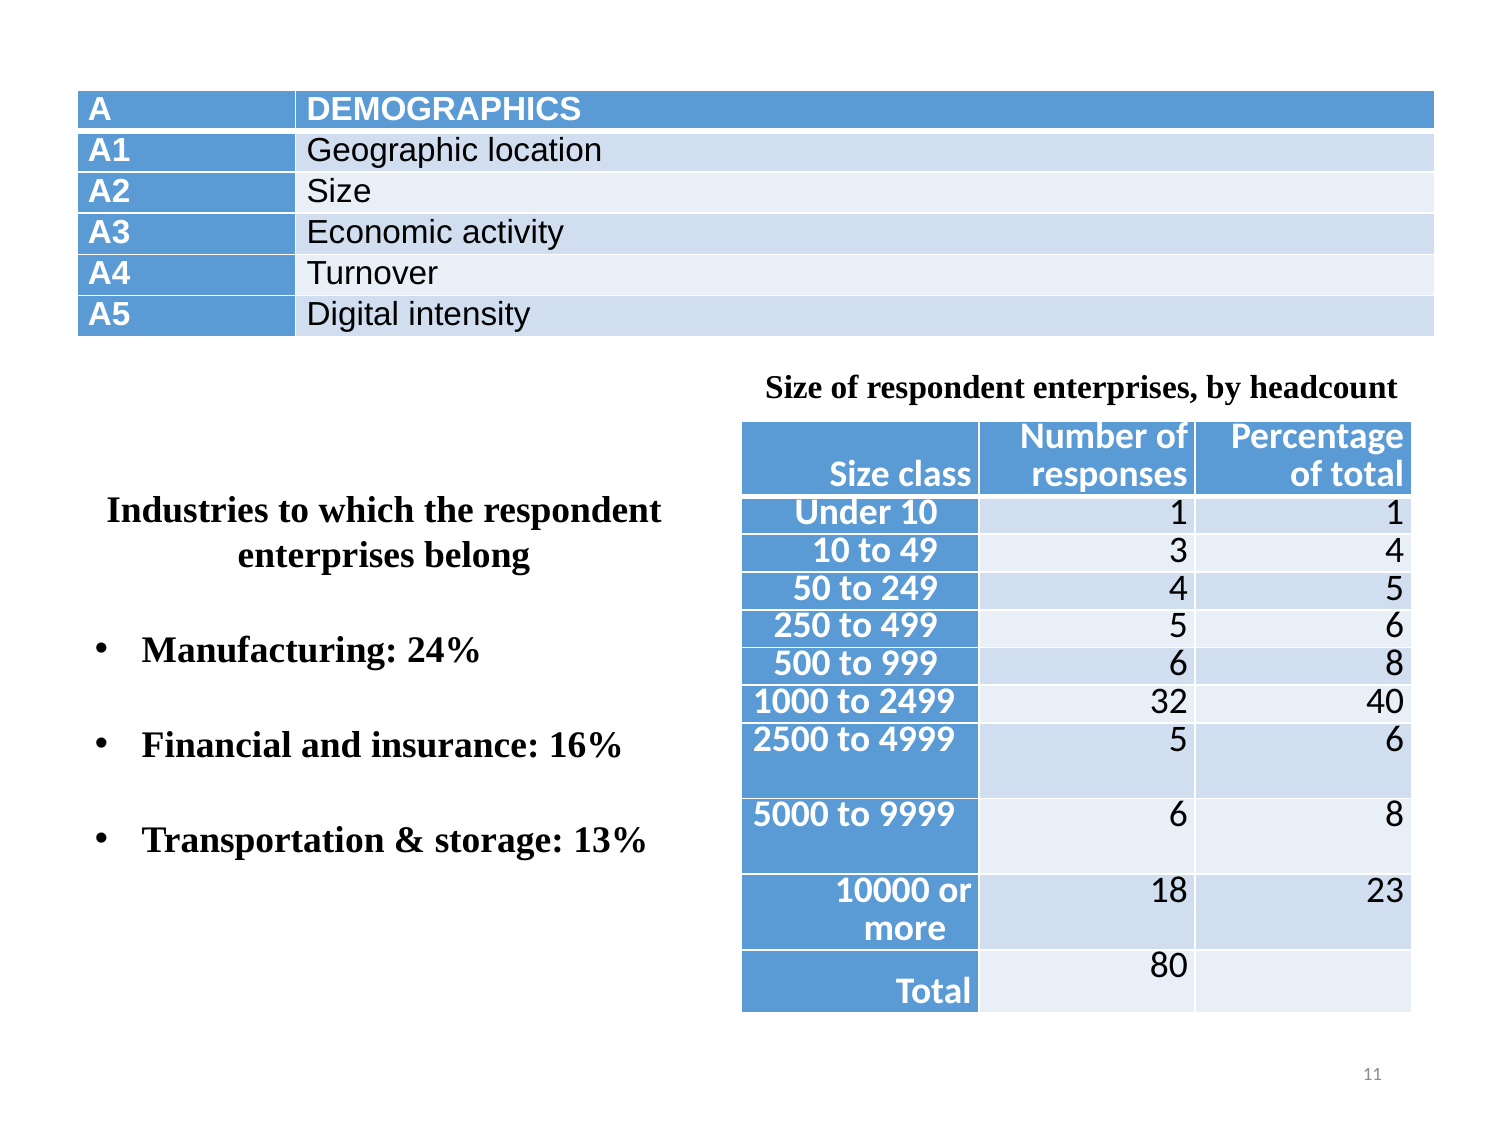

| A | DEMOGRAPHICS |
| --- | --- |
| A1 | Geographic location |
| A2 | Size |
| A3 | Economic activity |
| A4 | Turnover |
| A5 | Digital intensity |
Size of respondent enterprises, by headcount

| Size class | Number of responses | Percentage of total |
| --- | --- | --- |
| Under 10 | 1 | 1 |
| 10 to 49 | 3 | 4 |
| 50 to 249 | 4 | 5 |
| 250 to 499 | 5 | 6 |
| 500 to 999 | 6 | 8 |
| 1000 to 2499 | 32 | 40 |
| 2500 to 4999 | 5 | 6 |
| 5000 to 9999 | 6 | 8 |
| 10000 or more | 18 | 23 |
| Total | 80 |  |
Industries to which the respondent enterprises belong
Manufacturing: 24%
Financial and insurance: 16%
Transportation & storage: 13%
11